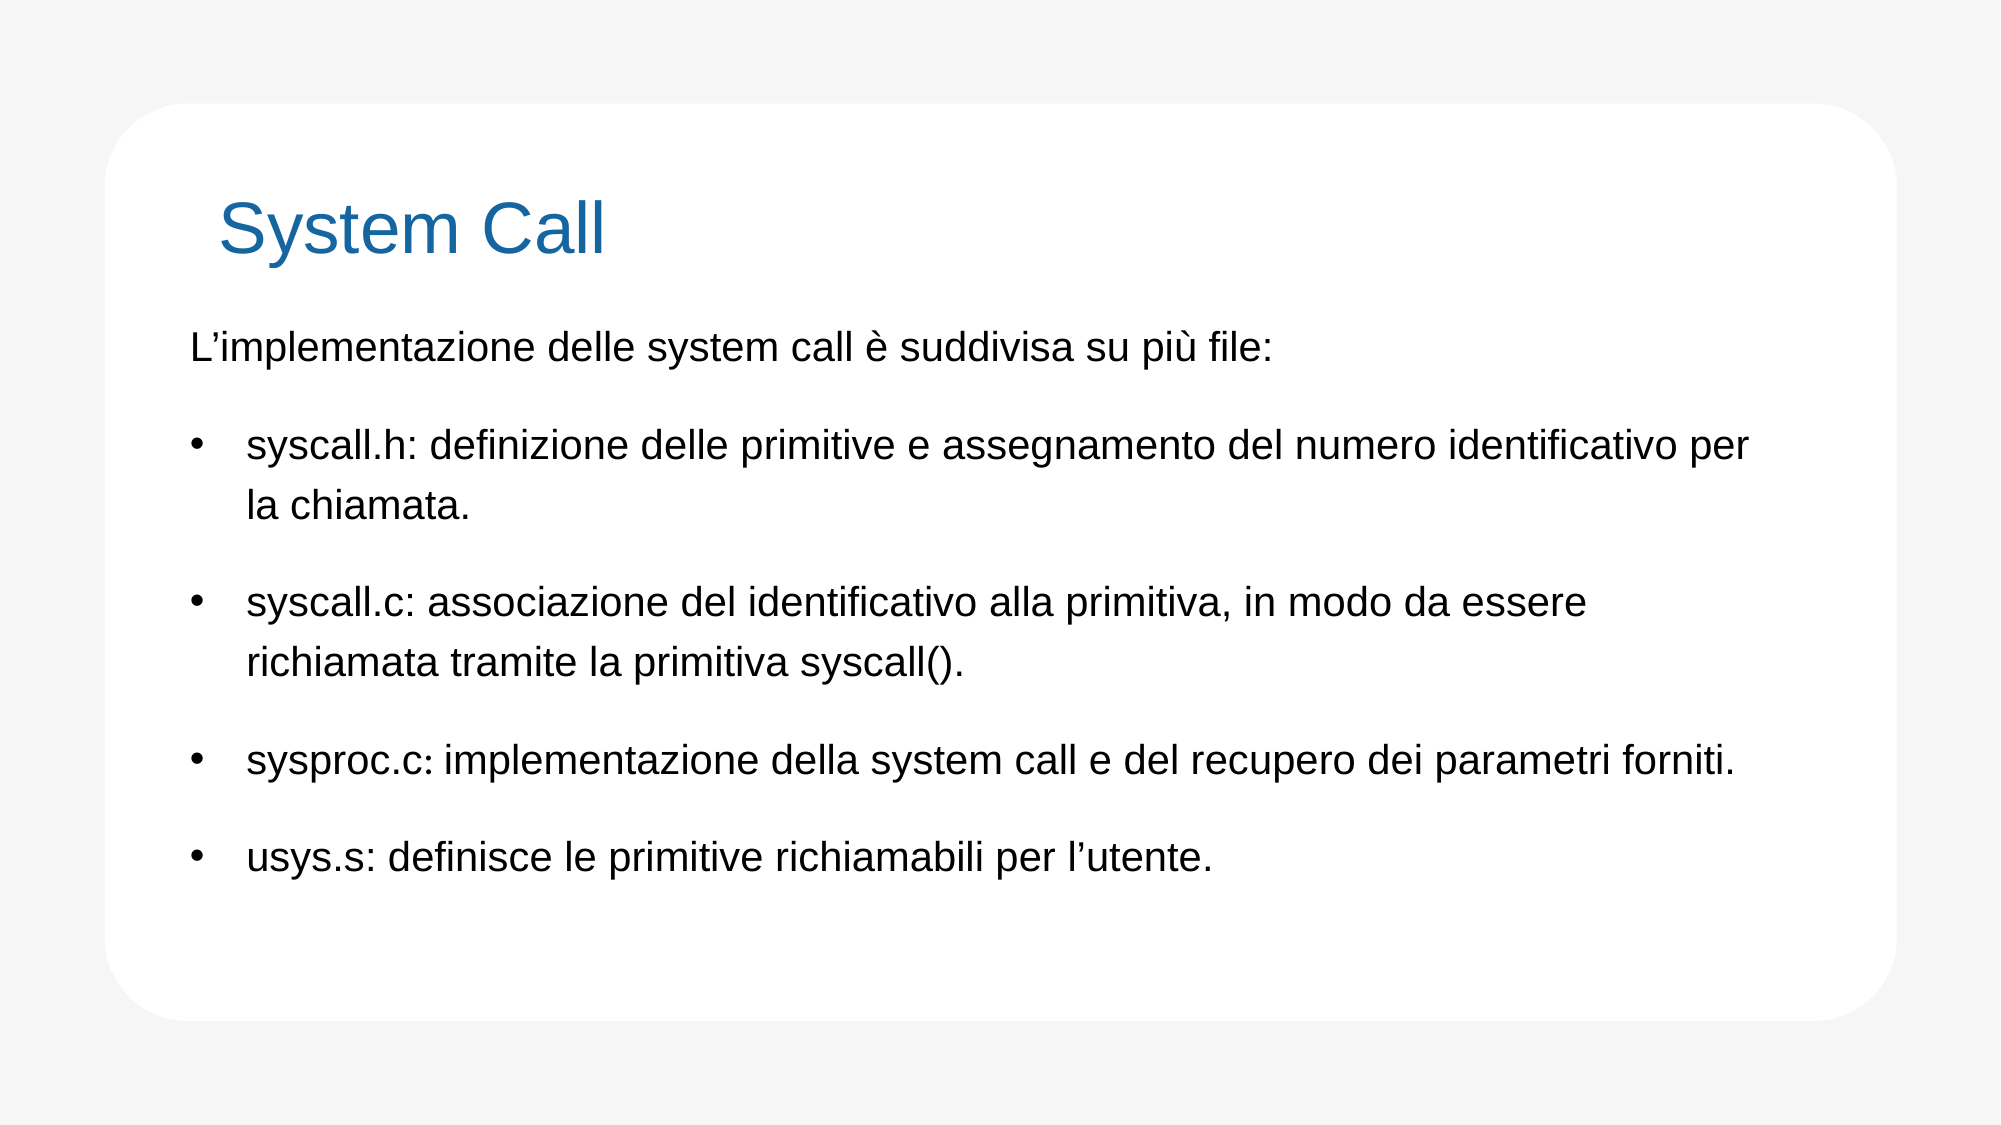

System Call
L’implementazione delle system call è suddivisa su più file:
syscall.h: definizione delle primitive e assegnamento del numero identificativo per la chiamata.
syscall.c: associazione del identificativo alla primitiva, in modo da essere richiamata tramite la primitiva syscall().
sysproc.c: implementazione della system call e del recupero dei parametri forniti.
usys.s: definisce le primitive richiamabili per l’utente.